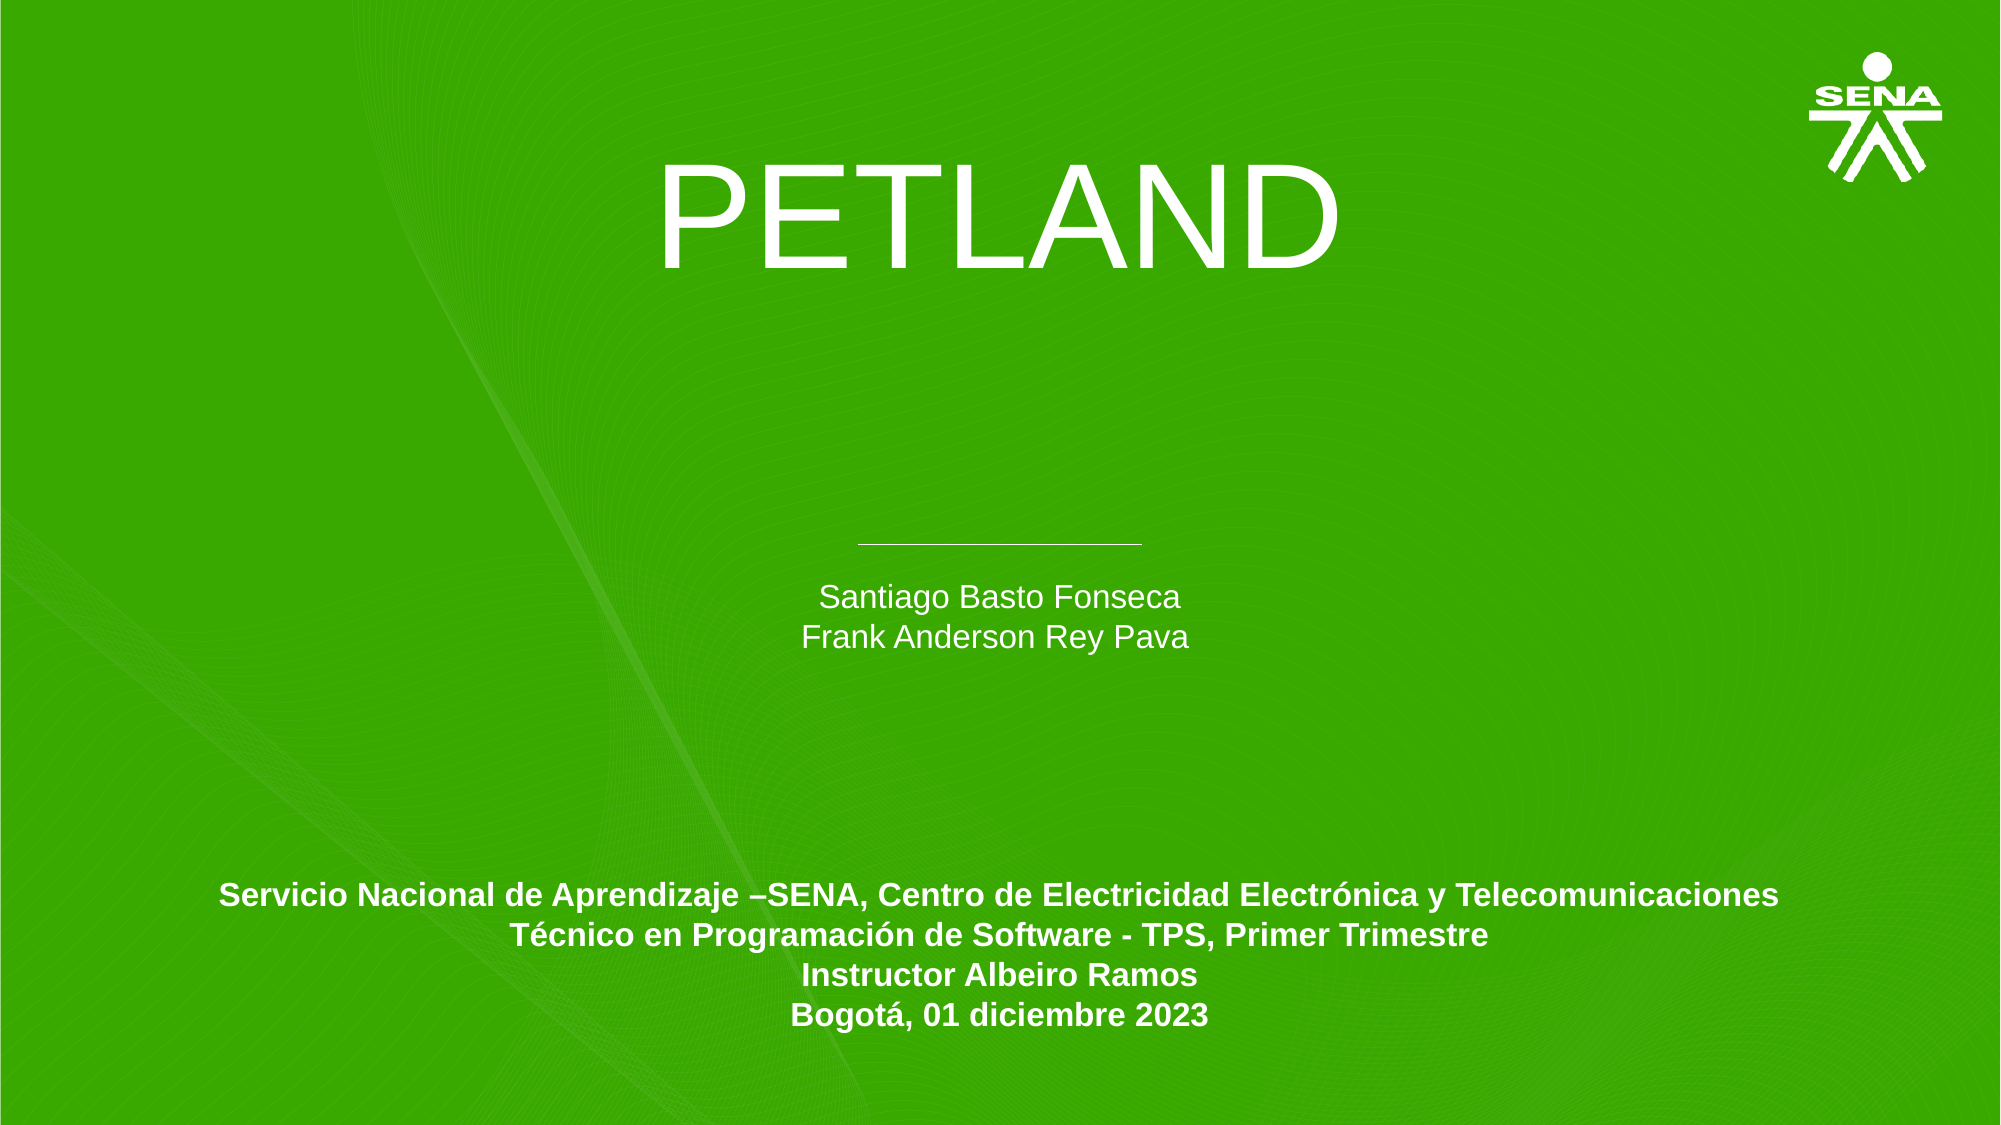

PETLAND
Santiago Basto Fonseca
Frank Anderson Rey Pava
Servicio Nacional de Aprendizaje –SENA, Centro de Electricidad Electrónica y Telecomunicaciones
Técnico en Programación de Software - TPS, Primer Trimestre
Instructor Albeiro Ramos
Bogotá, 01 diciembre 2023